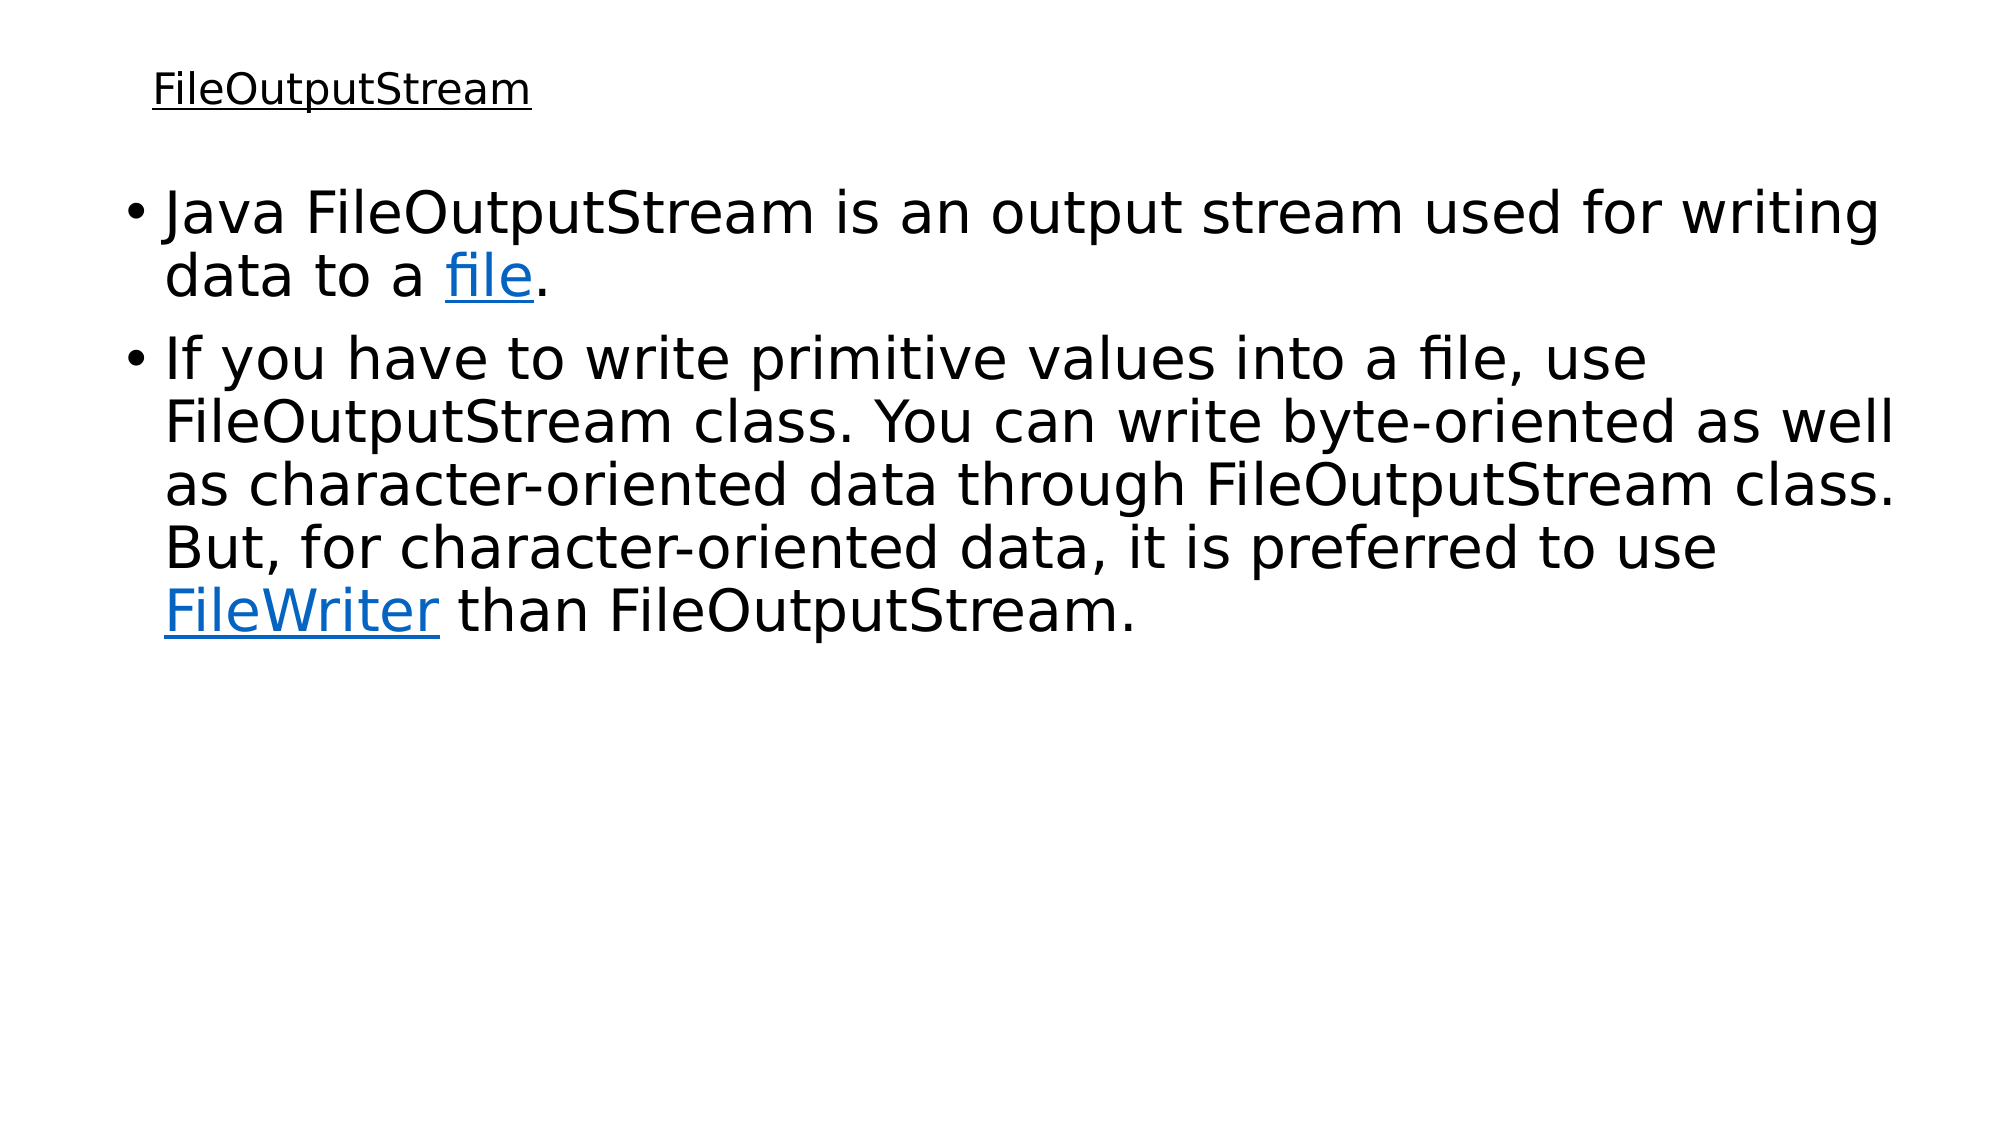

# FileOutputStream
Java FileOutputStream is an output stream used for writing data to a file.
If you have to write primitive values into a file, use FileOutputStream class. You can write byte-oriented as well as character-oriented data through FileOutputStream class. But, for character-oriented data, it is preferred to use FileWriter than FileOutputStream.